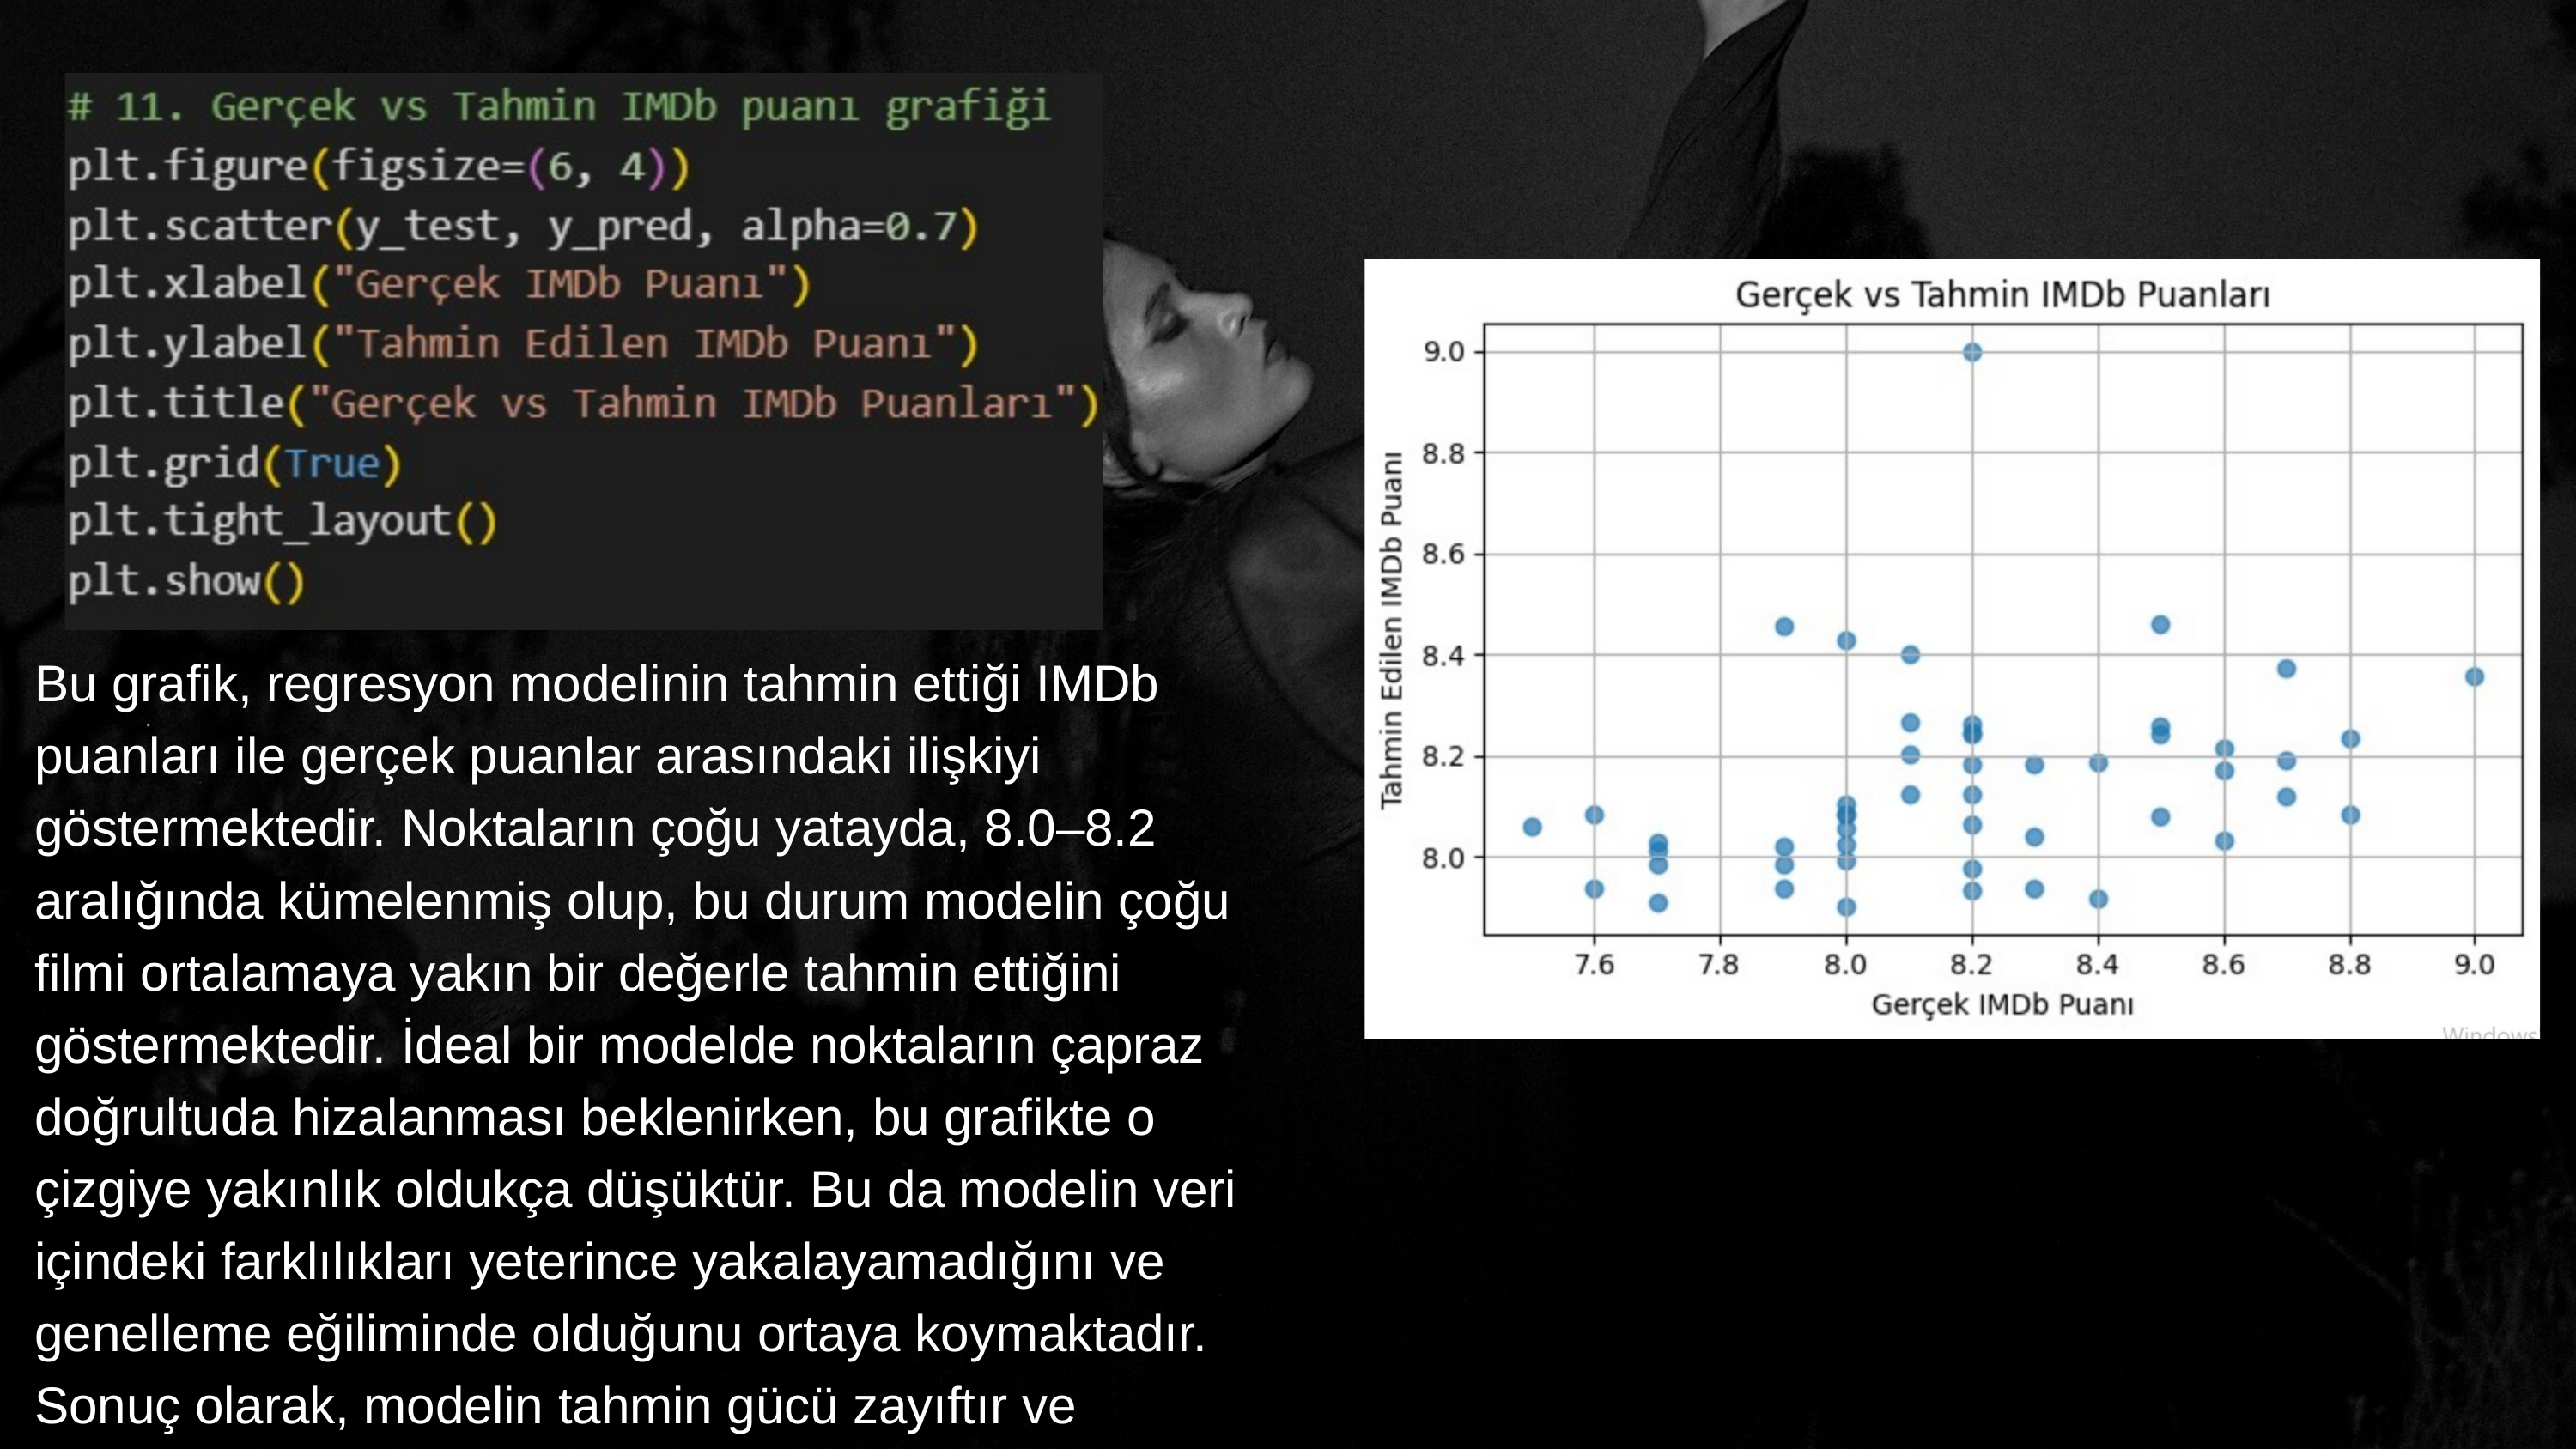

Bu grafik, regresyon modelinin tahmin ettiği IMDb puanları ile gerçek puanlar arasındaki ilişkiyi göstermektedir. Noktaların çoğu yatayda, 8.0–8.2 aralığında kümelenmiş olup, bu durum modelin çoğu filmi ortalamaya yakın bir değerle tahmin ettiğini göstermektedir. İdeal bir modelde noktaların çapraz doğrultuda hizalanması beklenirken, bu grafikte o çizgiye yakınlık oldukça düşüktür. Bu da modelin veri içindeki farklılıkları yeterince yakalayamadığını ve genelleme eğiliminde olduğunu ortaya koymaktadır. Sonuç olarak, modelin tahmin gücü zayıftır ve geliştirilmeye ihtiyaç vardır.